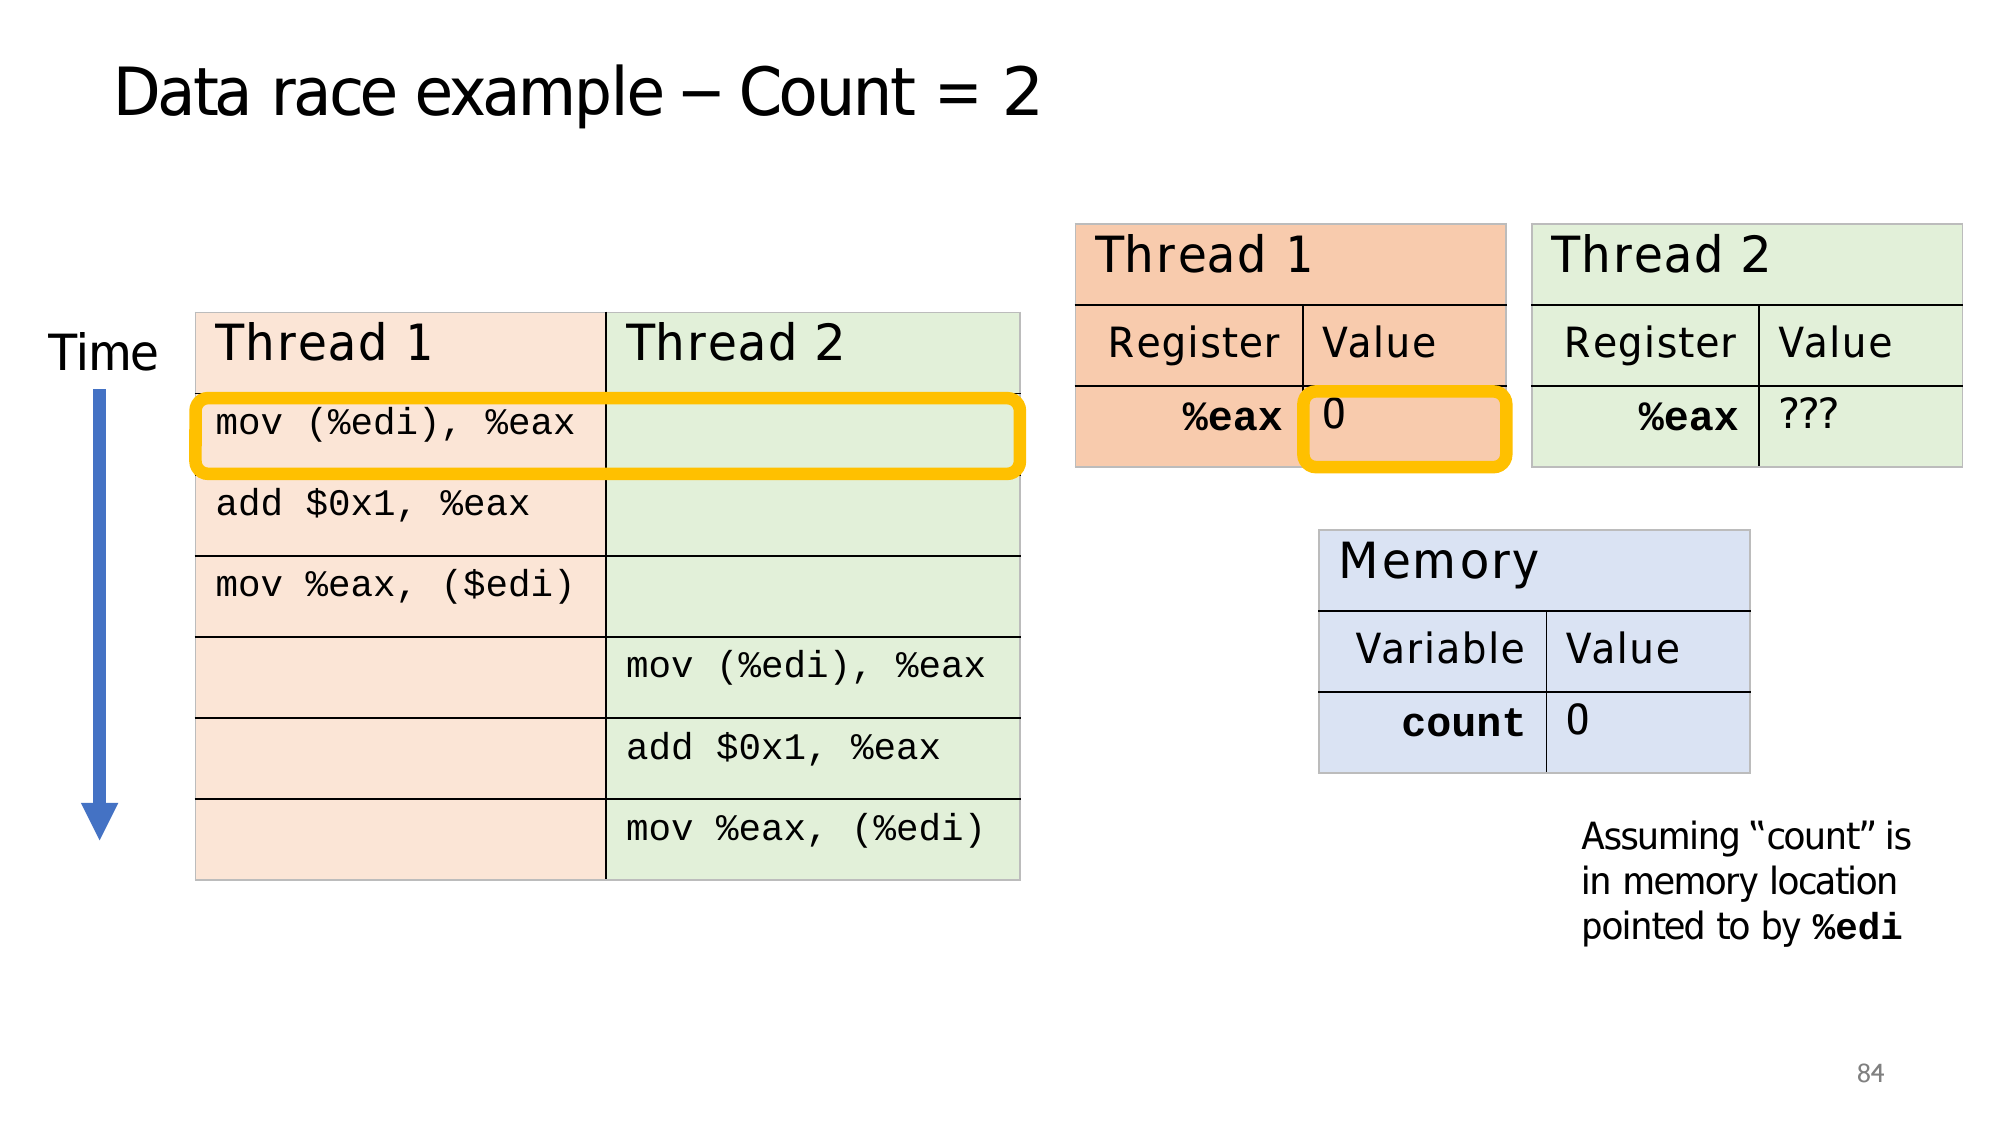

# Data race example – Count = 2
| Thread 2 |  |
| --- | --- |
| Register | Value |
| %eax | ??? |
| Thread 1 |  |
| --- | --- |
| Register | Value |
| %eax | 0 |
| Thread 1 | Thread 2 |
| --- | --- |
| mov (%edi), %eax |  |
| add $0x1, %eax |  |
| mov %eax, ($edi) |  |
|  | mov (%edi), %eax |
|  | add $0x1, %eax |
|  | mov %eax, (%edi) |
Time

| Memory |  |
| --- | --- |
| Variable | Value |
| count | 0 |
Assuming “count” is in memory location pointed to by %edi
84